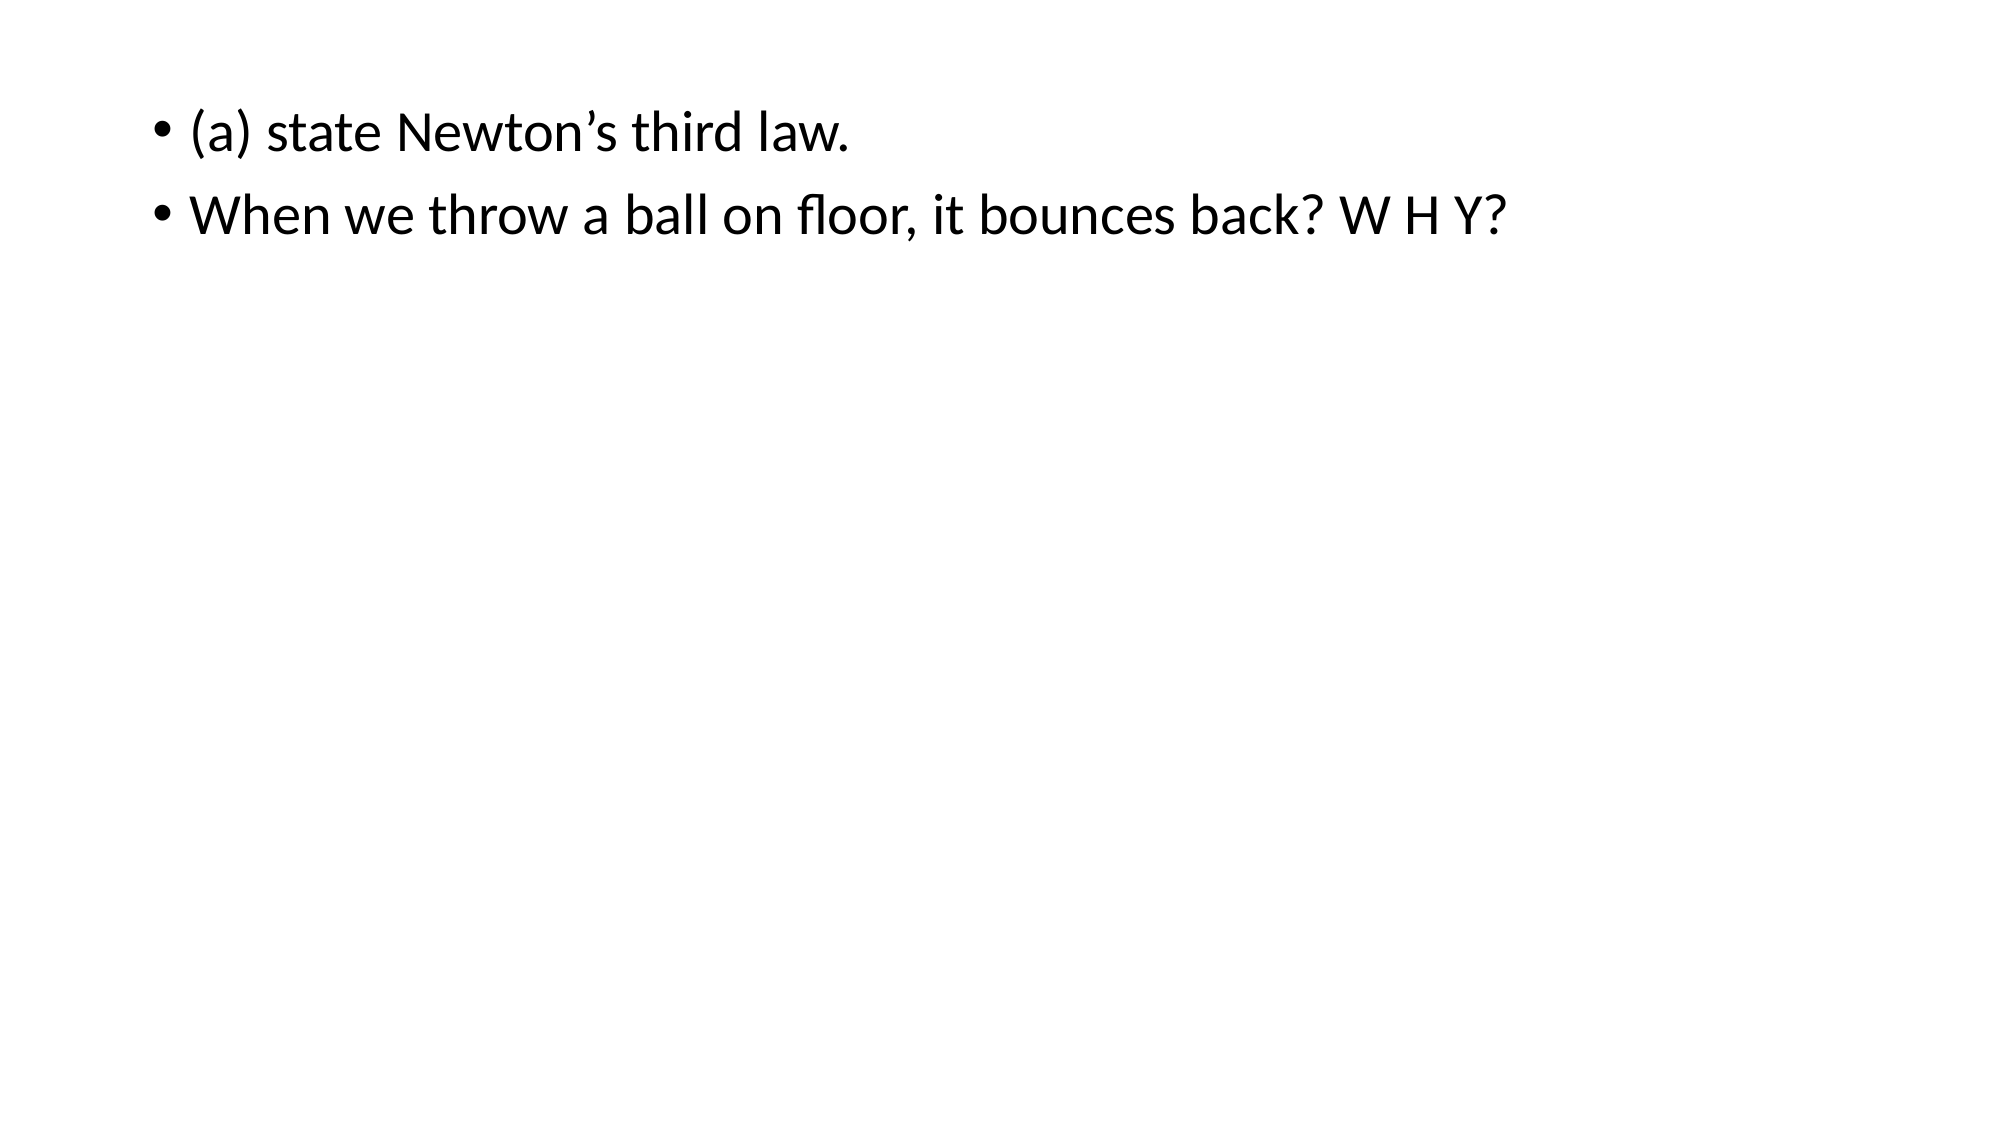

(a) state Newton’s third law.
When we throw a ball on floor, it bounces back? W H Y?